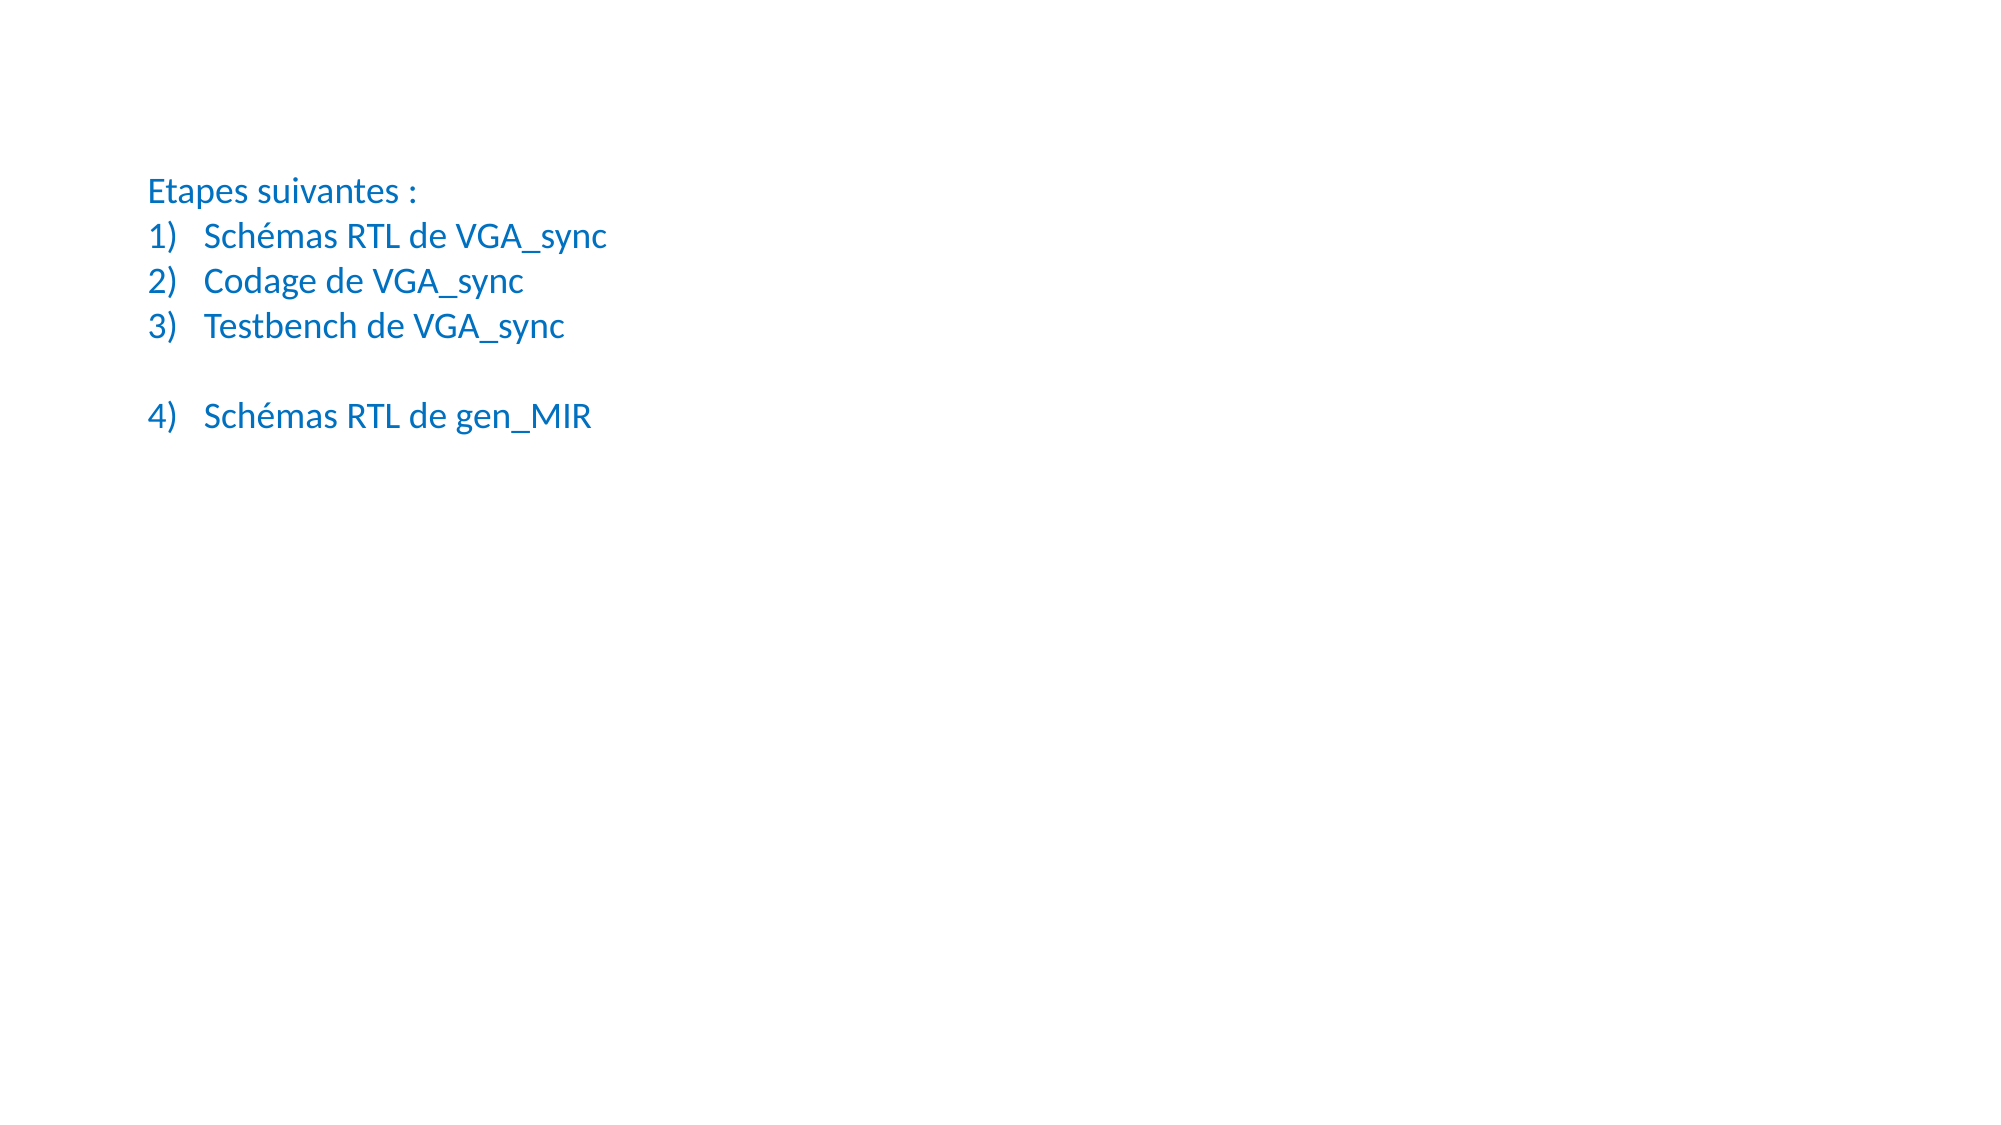

Etapes suivantes :
Schémas RTL de VGA_sync
Codage de VGA_sync
Testbench de VGA_sync

Schémas RTL de gen_MIR